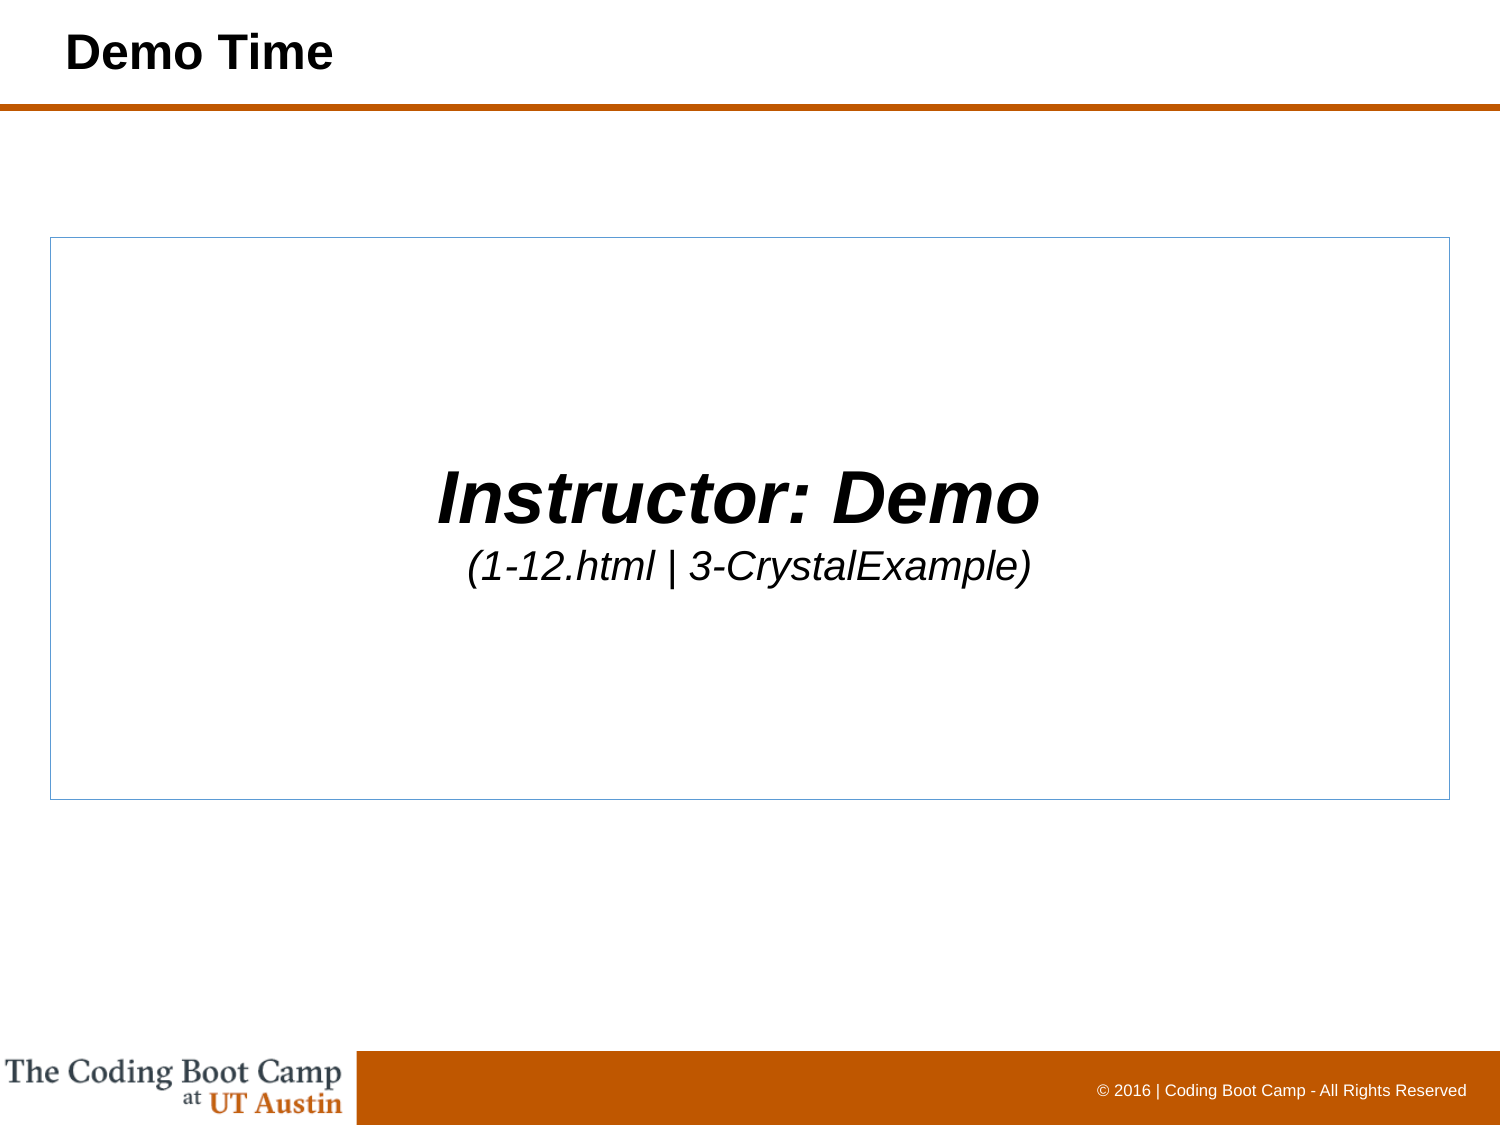

# Demo Time
Instructor: Demo
(1-12.html | 3-CrystalExample)